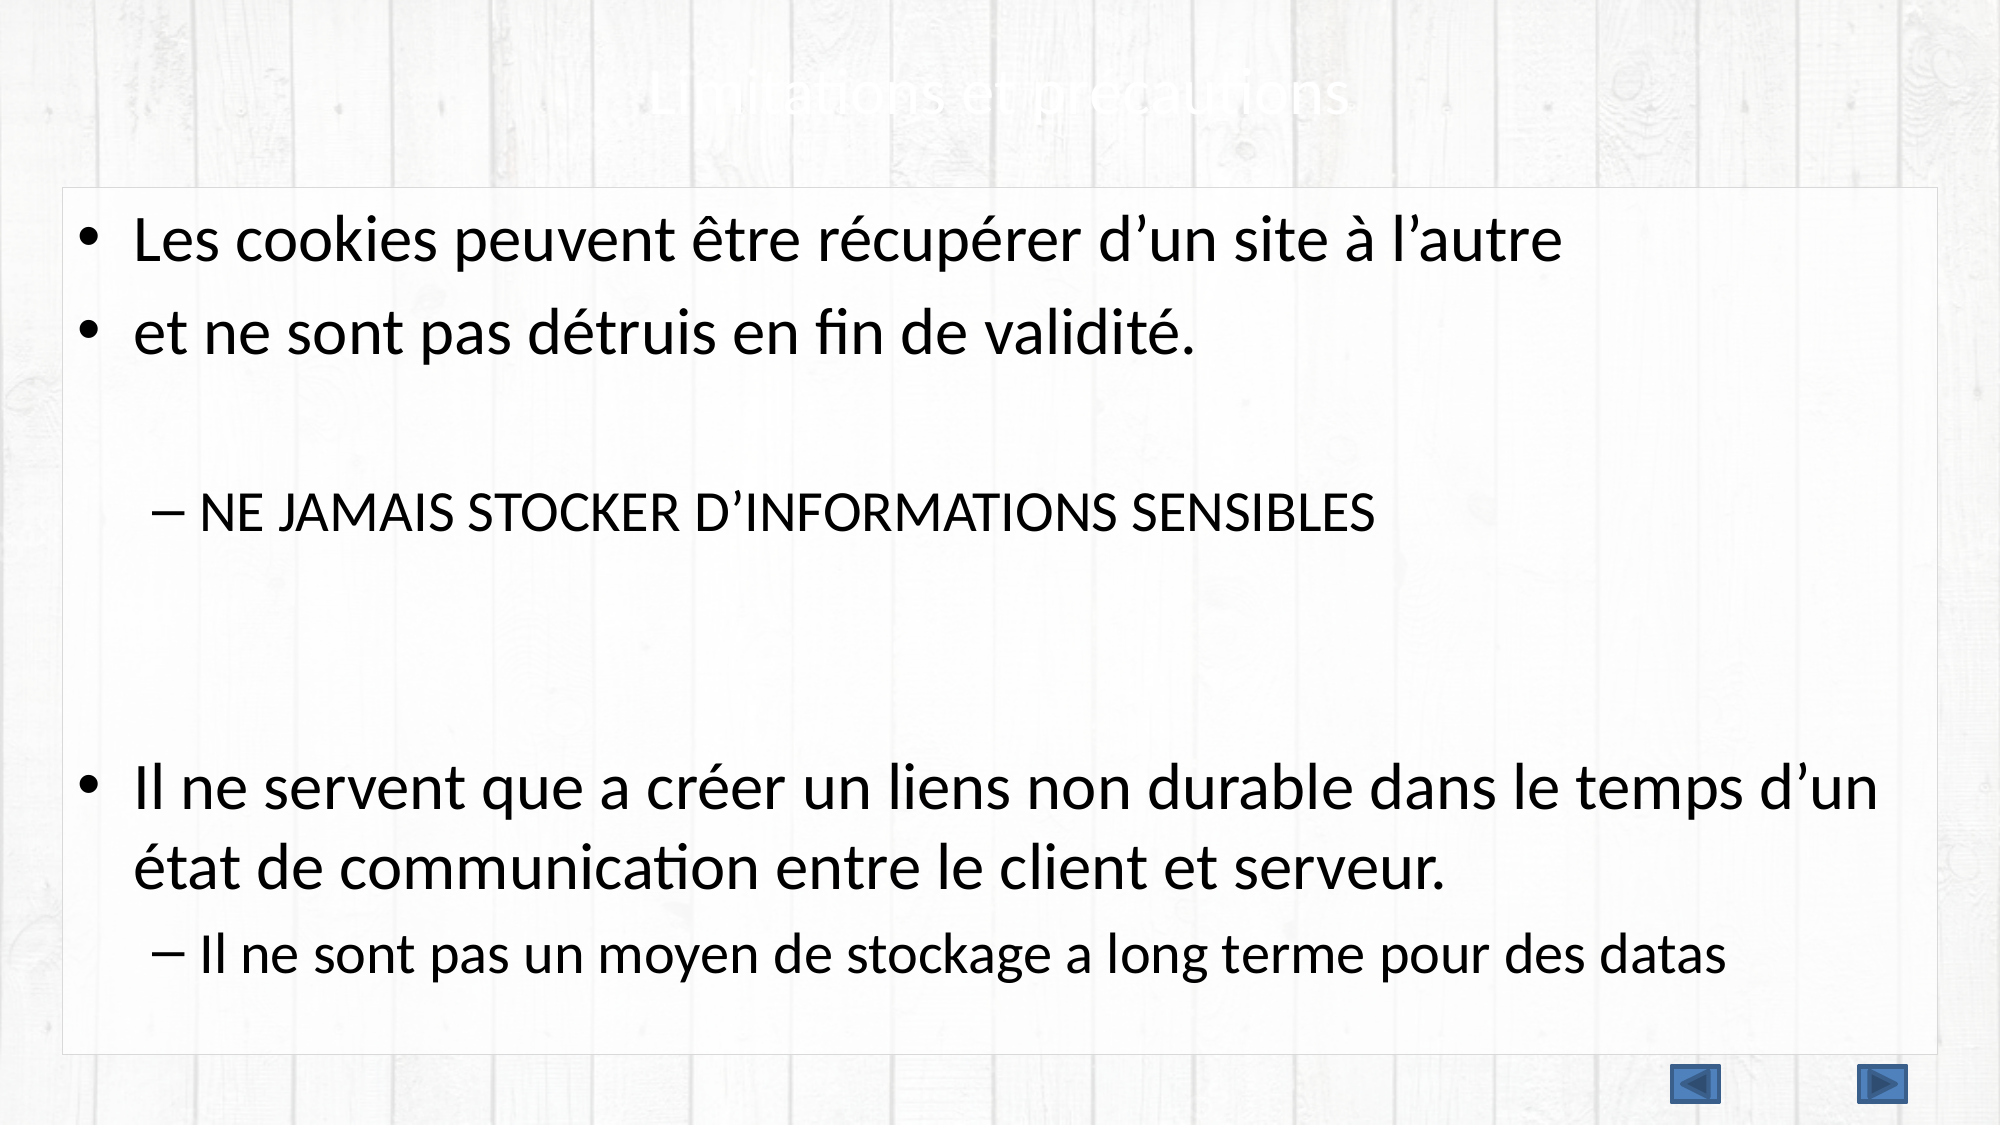

# Limitations et précautions
Les cookies peuvent être récupérer d’un site à l’autre
et ne sont pas détruis en fin de validité.

NE JAMAIS STOCKER D’INFORMATIONS SENSIBLES

Il ne servent que a créer un liens non durable dans le temps d’un état de communication entre le client et serveur.
Il ne sont pas un moyen de stockage a long terme pour des datas